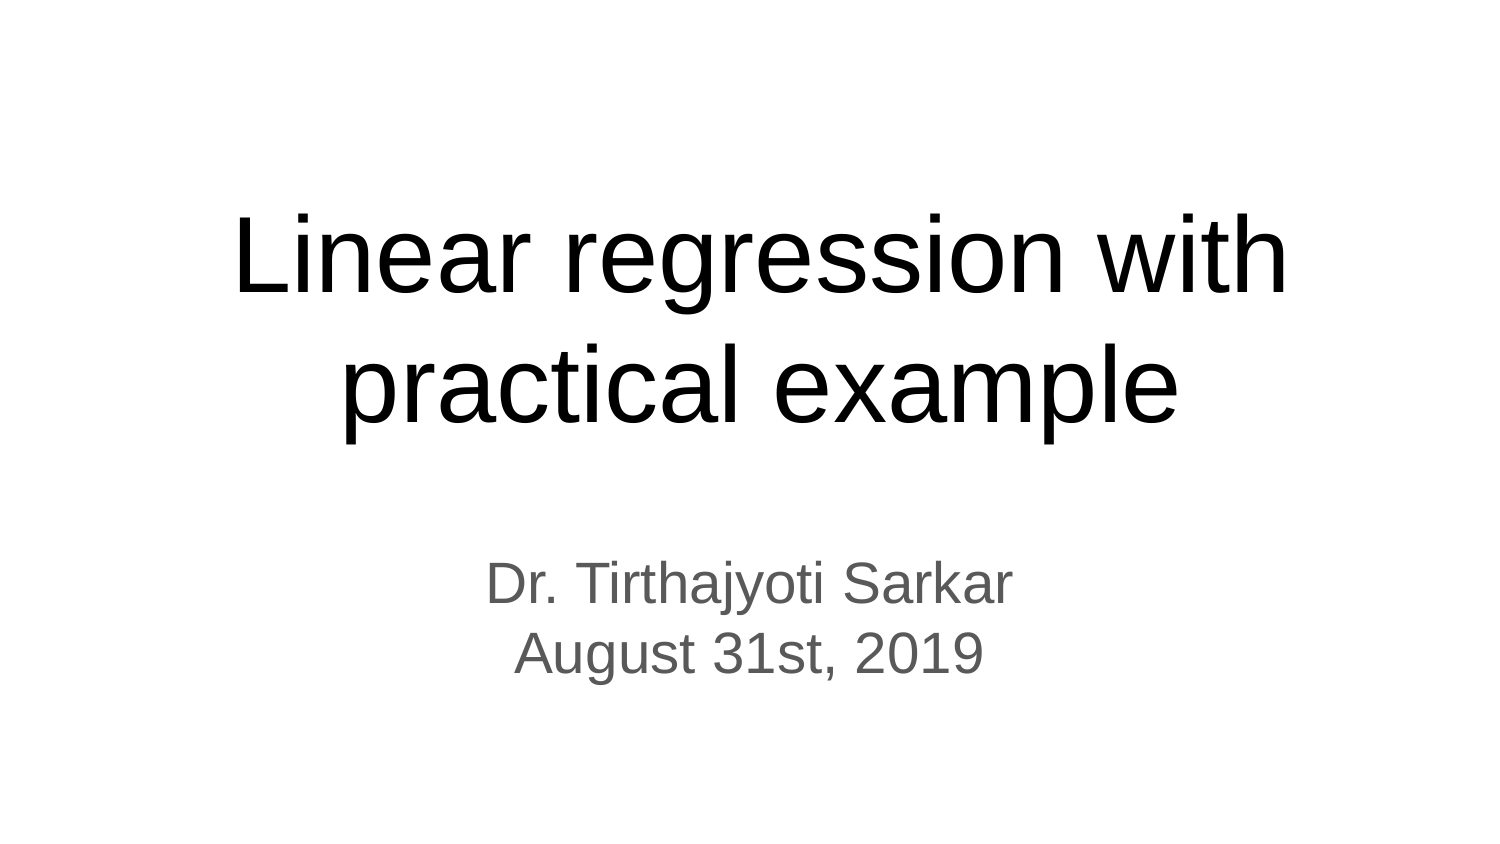

Linear regression with practical example
Dr. Tirthajyoti Sarkar
August 31st, 2019